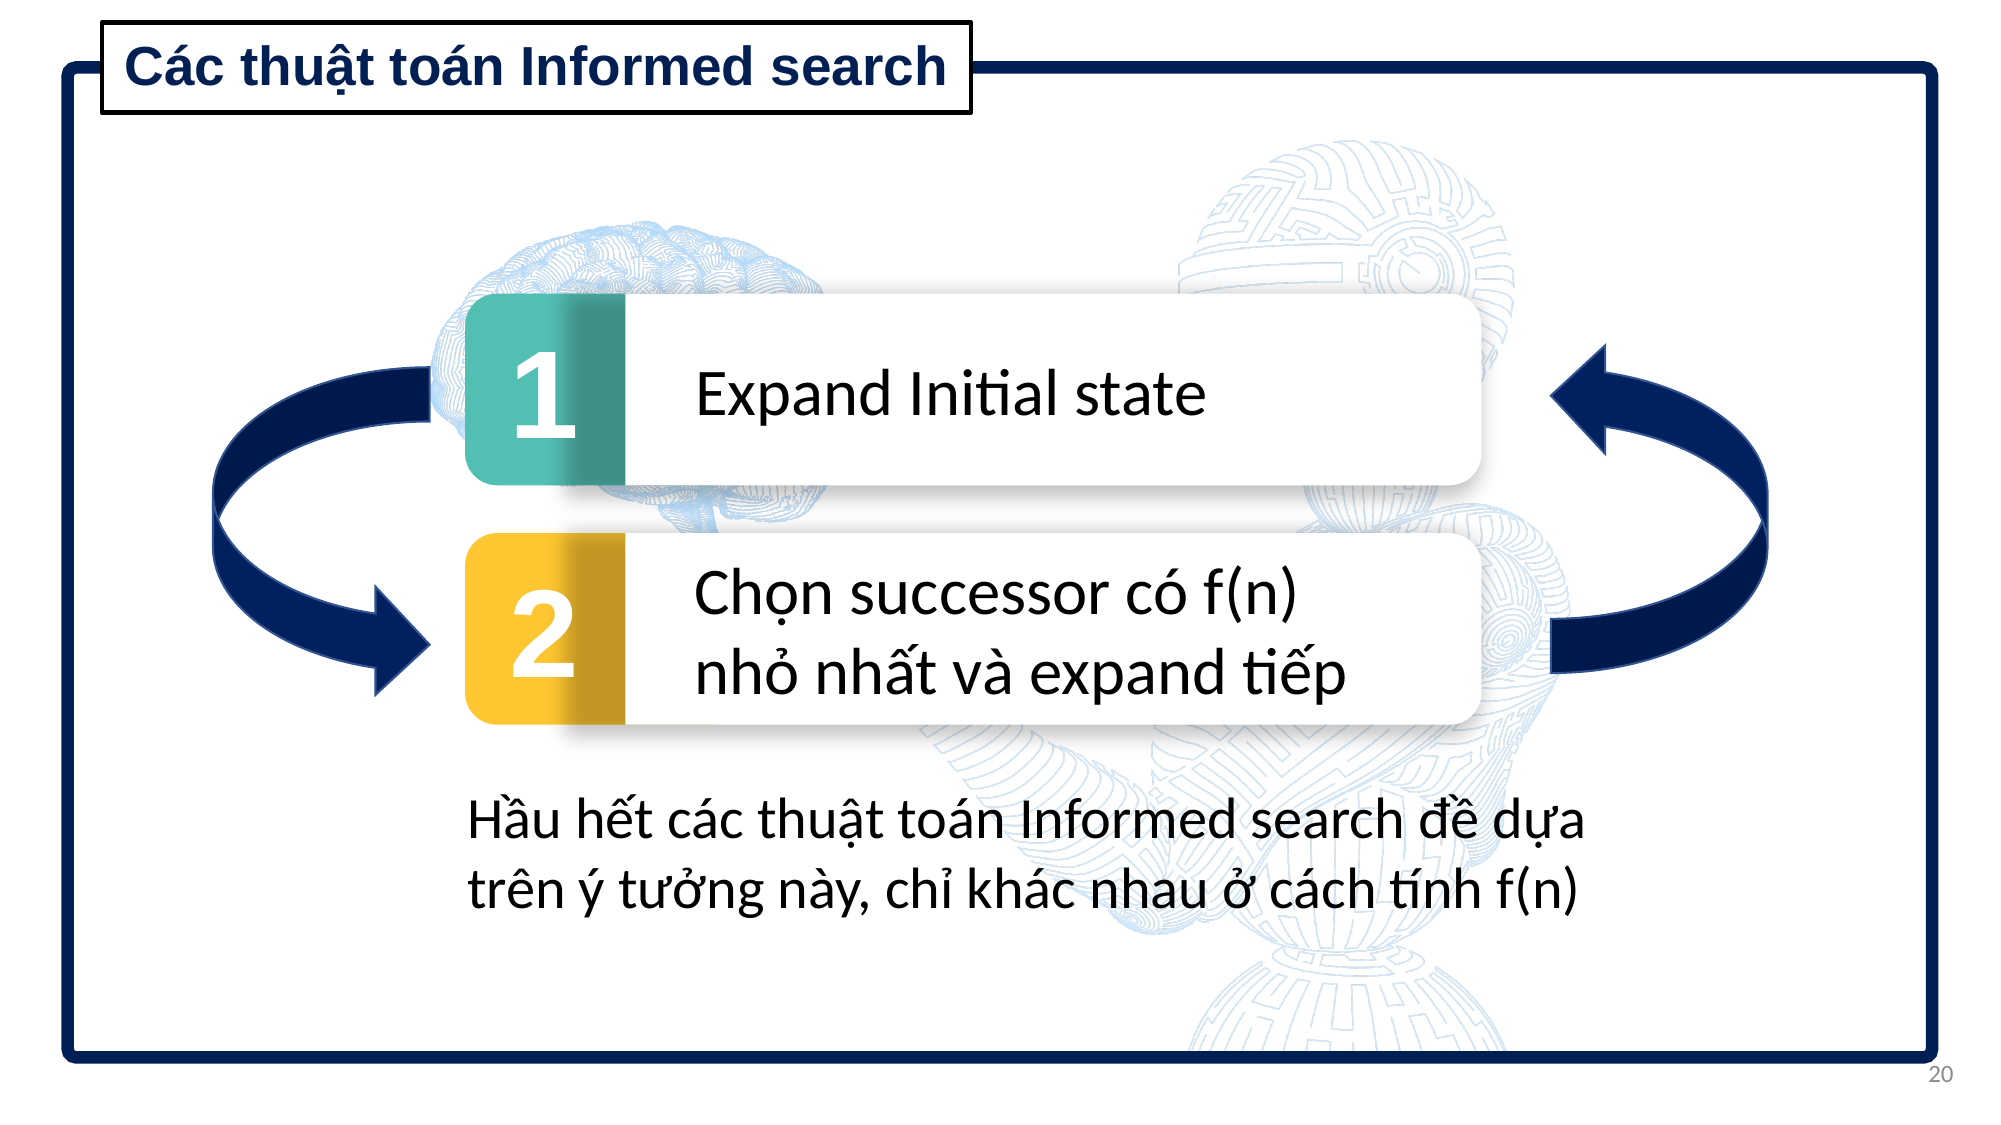

# Các thuật toán Informed search

1
Expand Initial state

Chọn successor có f(n) nhỏ nhất và expand tiếp
2

Hầu hết các thuật toán Informed search đề dựa trên ý tưởng này, chỉ khác nhau ở cách tính f(n)
20